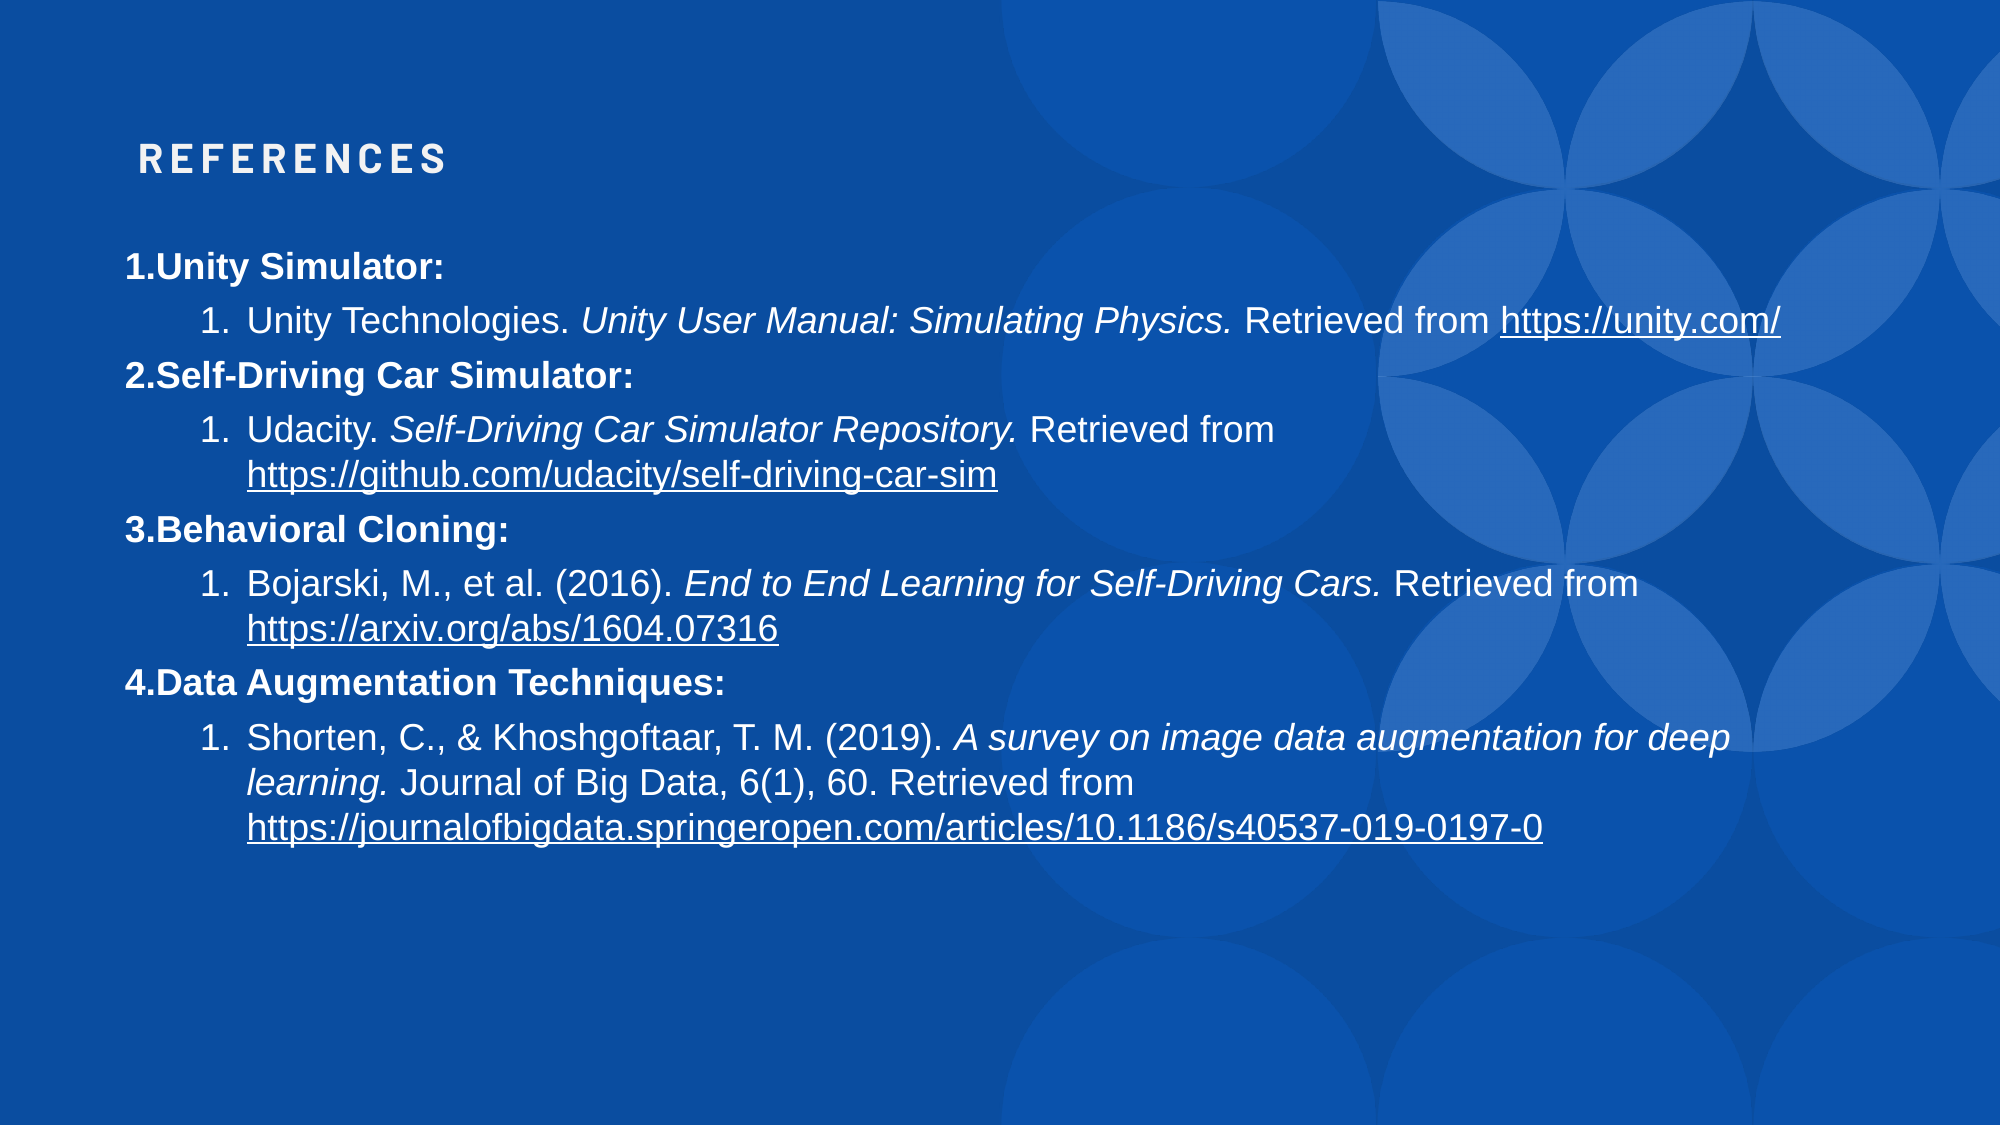

# References
Unity Simulator:
Unity Technologies. Unity User Manual: Simulating Physics. Retrieved from https://unity.com/
Self-Driving Car Simulator:
Udacity. Self-Driving Car Simulator Repository. Retrieved from https://github.com/udacity/self-driving-car-sim
Behavioral Cloning:
Bojarski, M., et al. (2016). End to End Learning for Self-Driving Cars. Retrieved from https://arxiv.org/abs/1604.07316
Data Augmentation Techniques:
Shorten, C., & Khoshgoftaar, T. M. (2019). A survey on image data augmentation for deep learning. Journal of Big Data, 6(1), 60. Retrieved from https://journalofbigdata.springeropen.com/articles/10.1186/s40537-019-0197-0